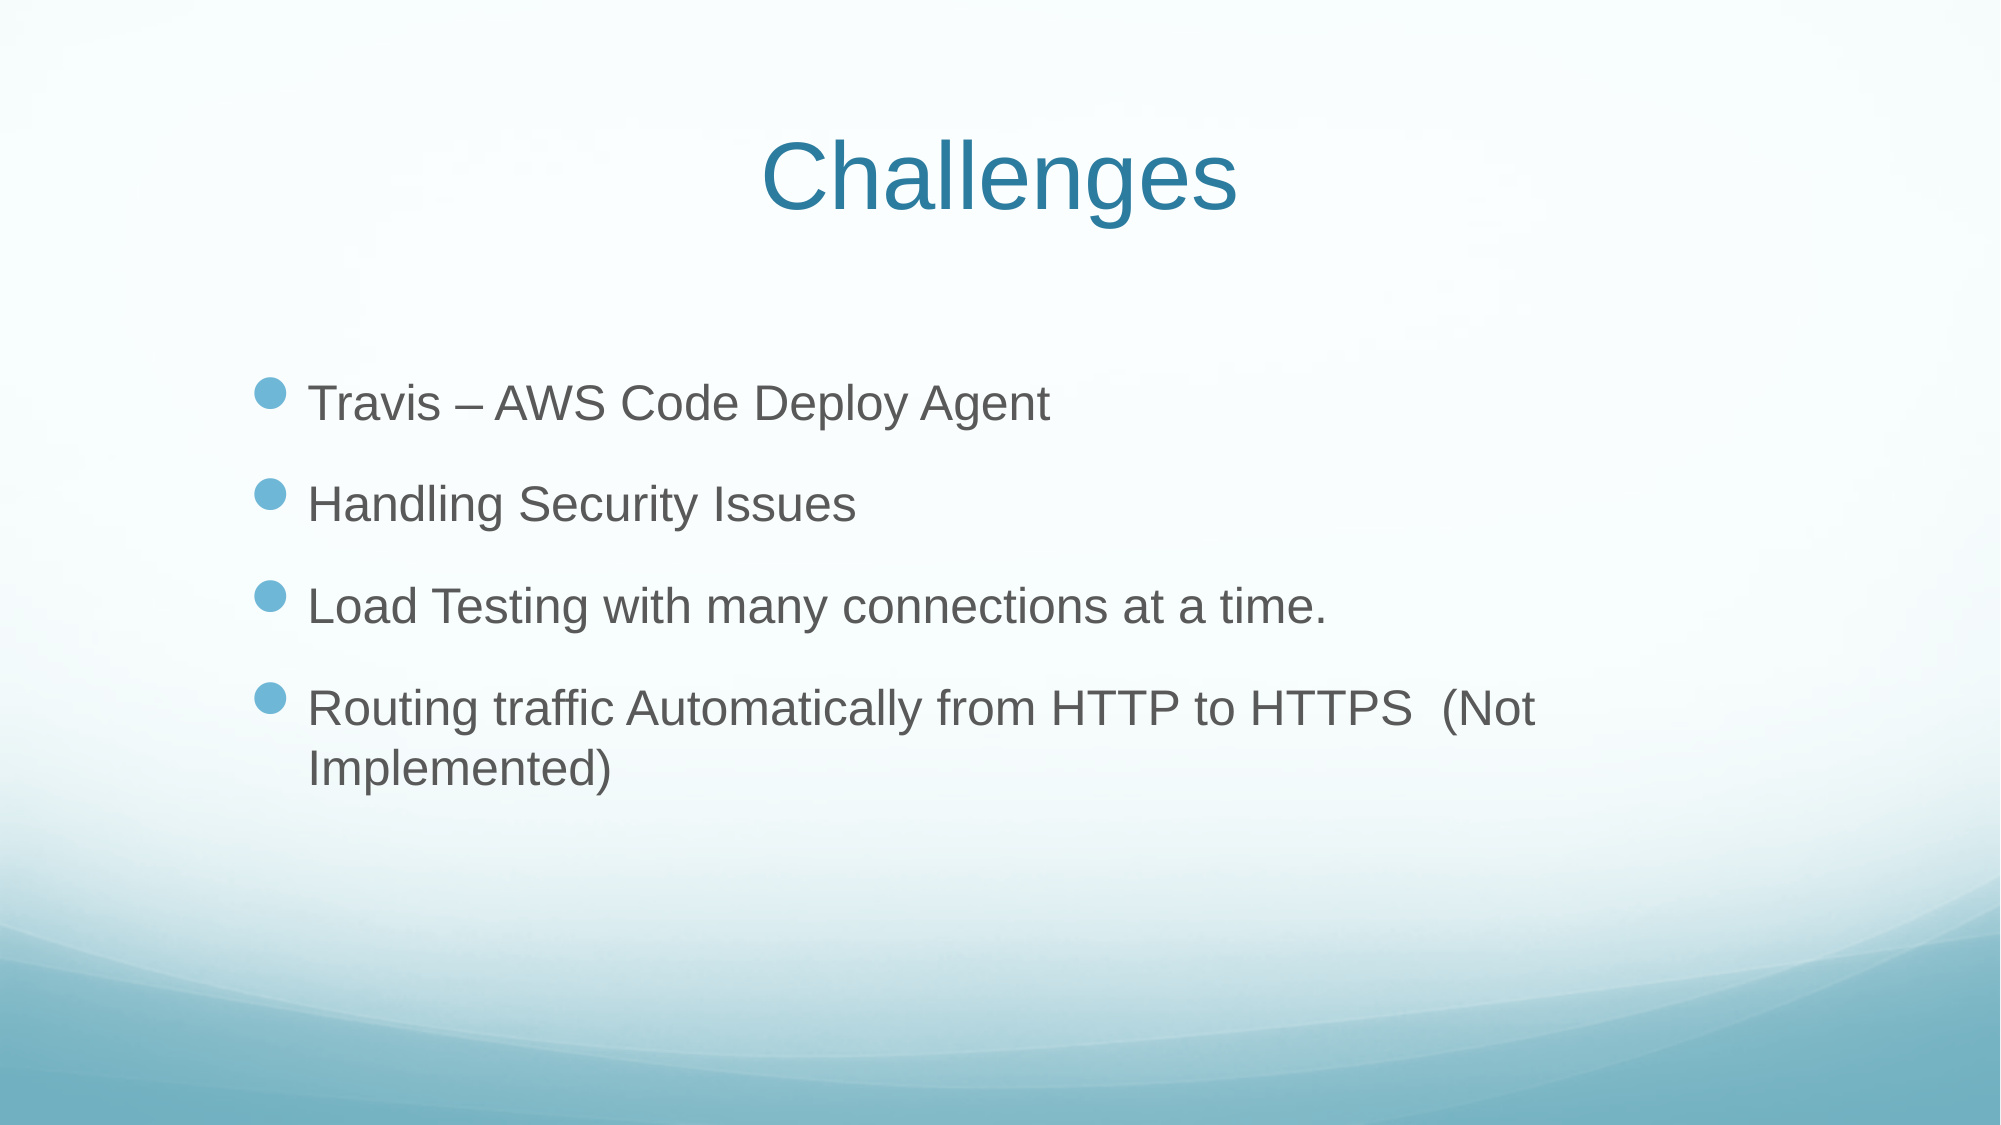

# Challenges
Travis – AWS Code Deploy Agent
Handling Security Issues
Load Testing with many connections at a time.
Routing traffic Automatically from HTTP to HTTPS  (Not Implemented)